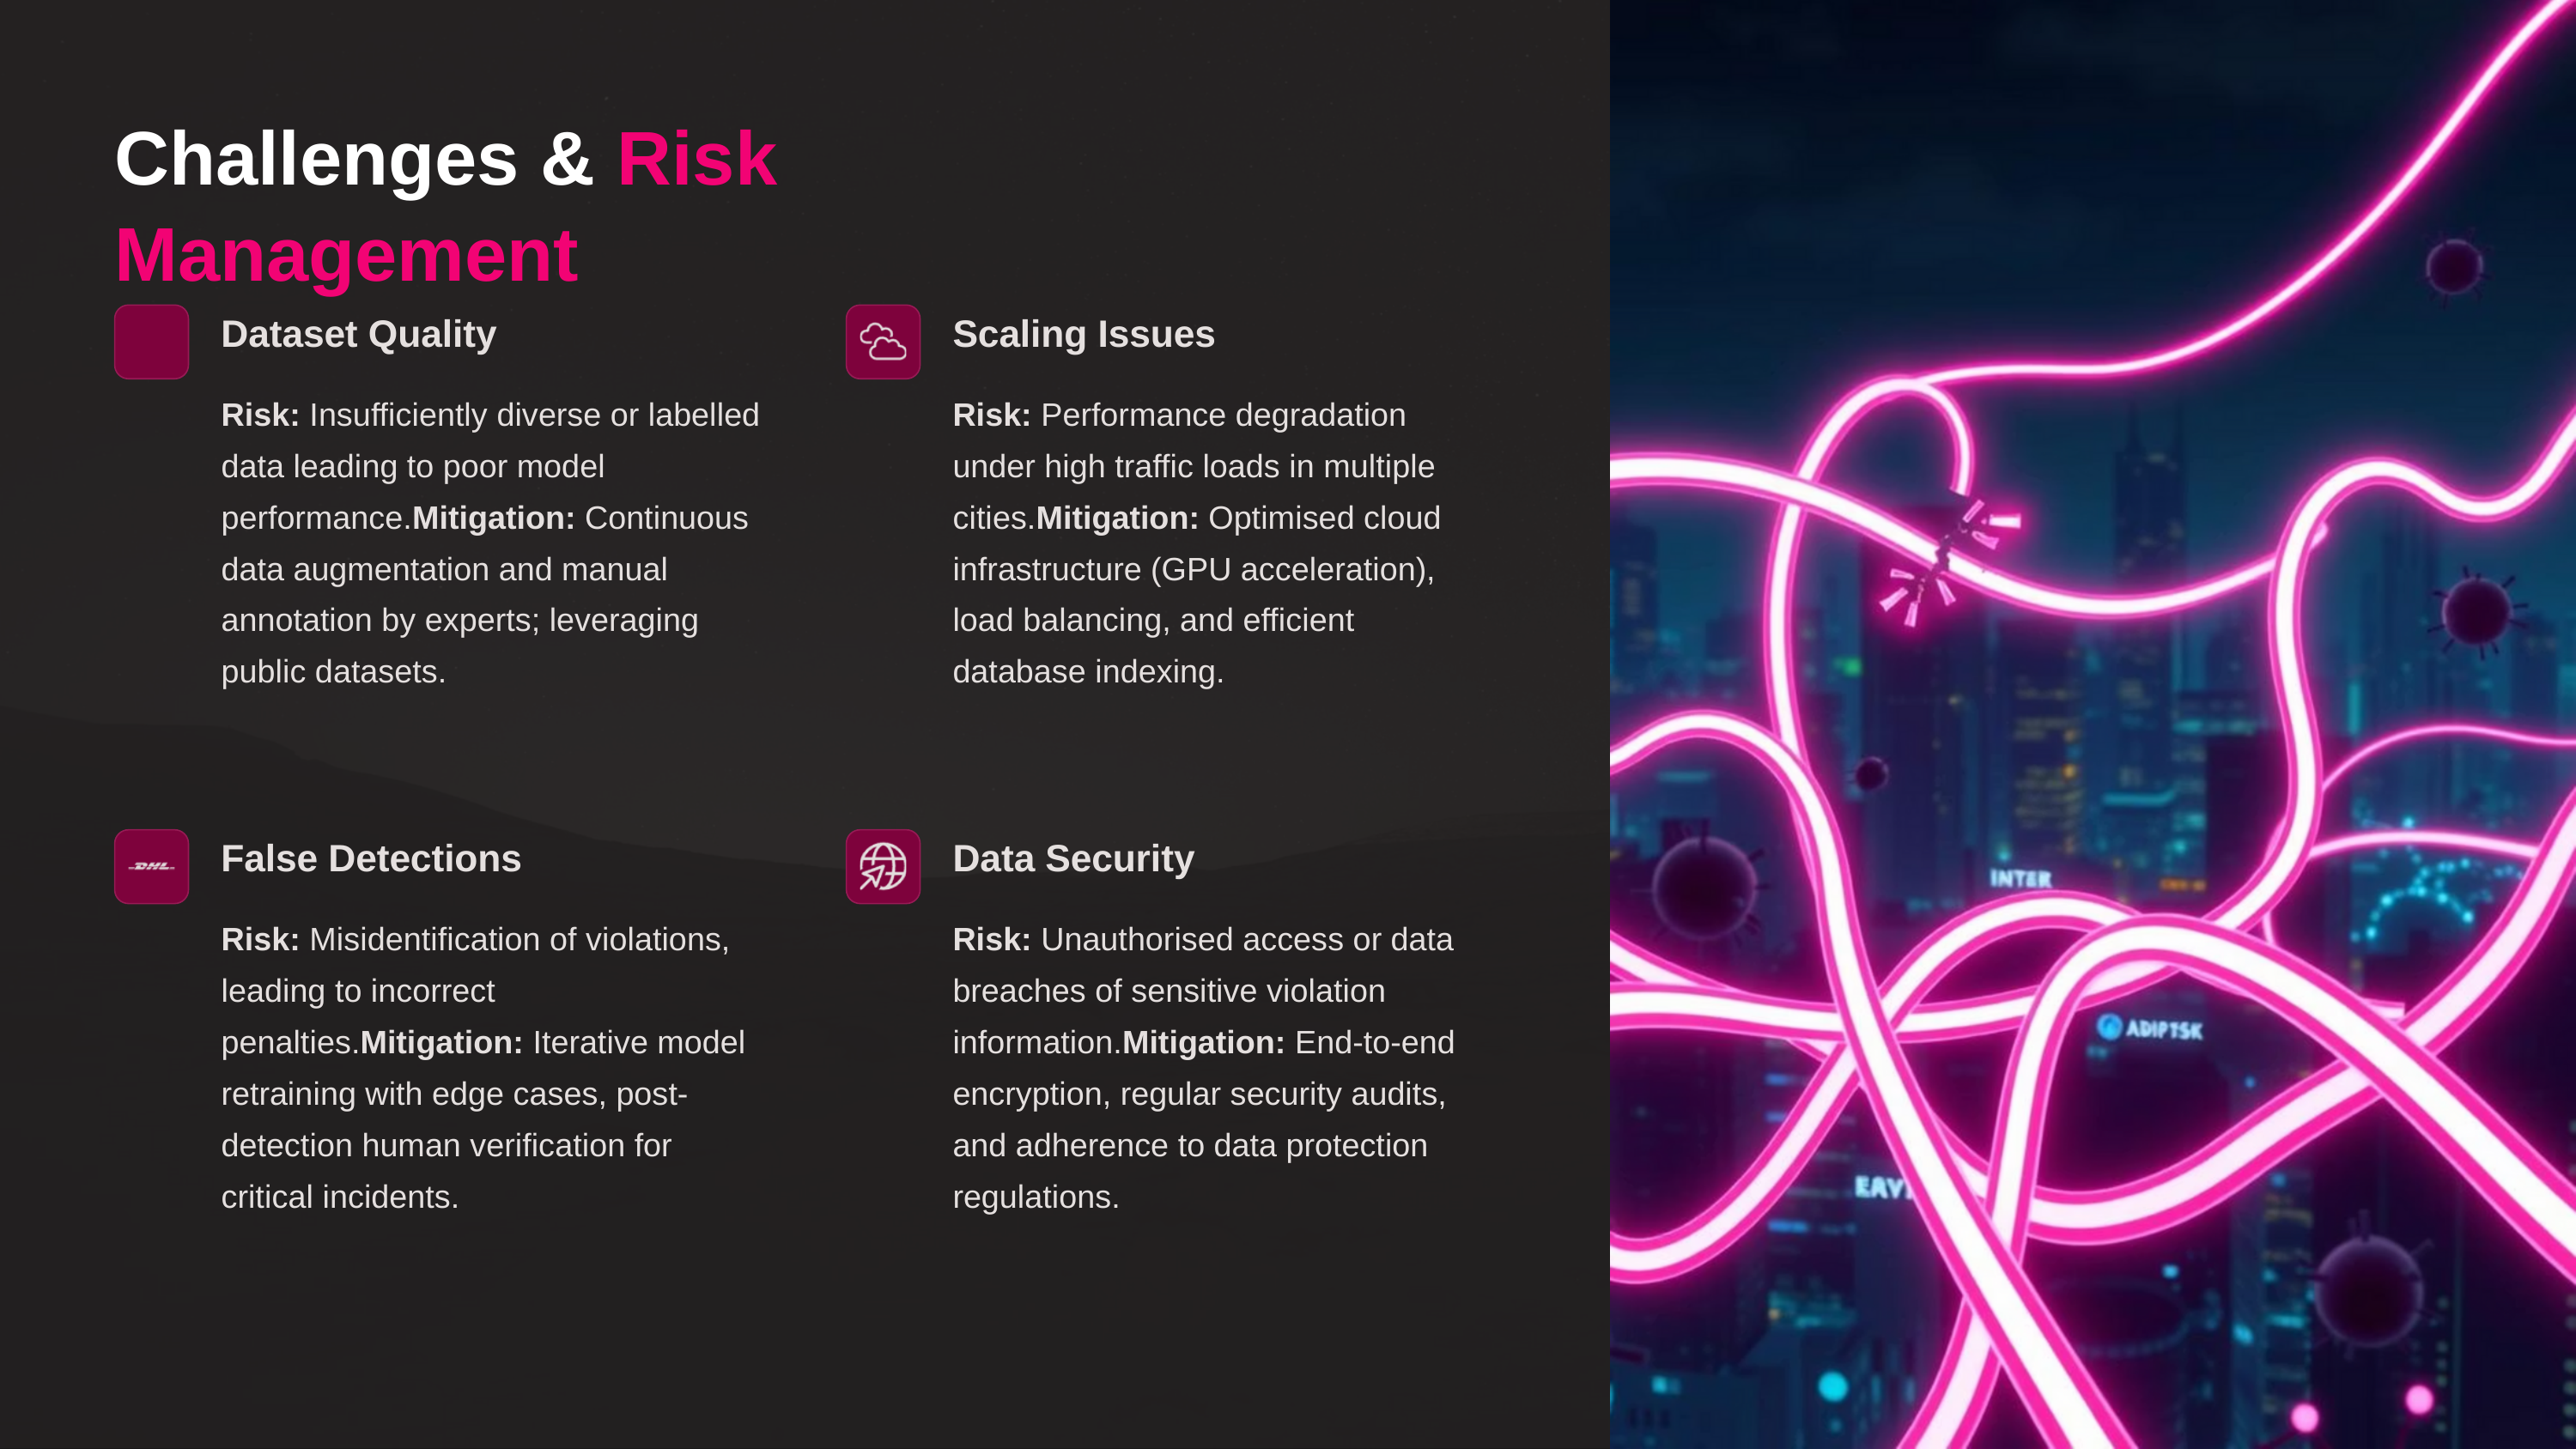

Challenges & Risk Management

Dataset Quality
Scaling Issues

Risk: Insufficiently diverse or labelled data leading to poor model performance.Mitigation: Continuous data augmentation and manual annotation by experts; leveraging public datasets.
Risk: Performance degradation under high traffic loads in multiple cities.Mitigation: Optimised cloud infrastructure (GPU acceleration), load balancing, and efficient database indexing.

False Detections
Data Security

Risk: Misidentification of violations, leading to incorrect penalties.Mitigation: Iterative model retraining with edge cases, post-detection human verification for critical incidents.
Risk: Unauthorised access or data breaches of sensitive violation information.Mitigation: End-to-end encryption, regular security audits, and adherence to data protection regulations.